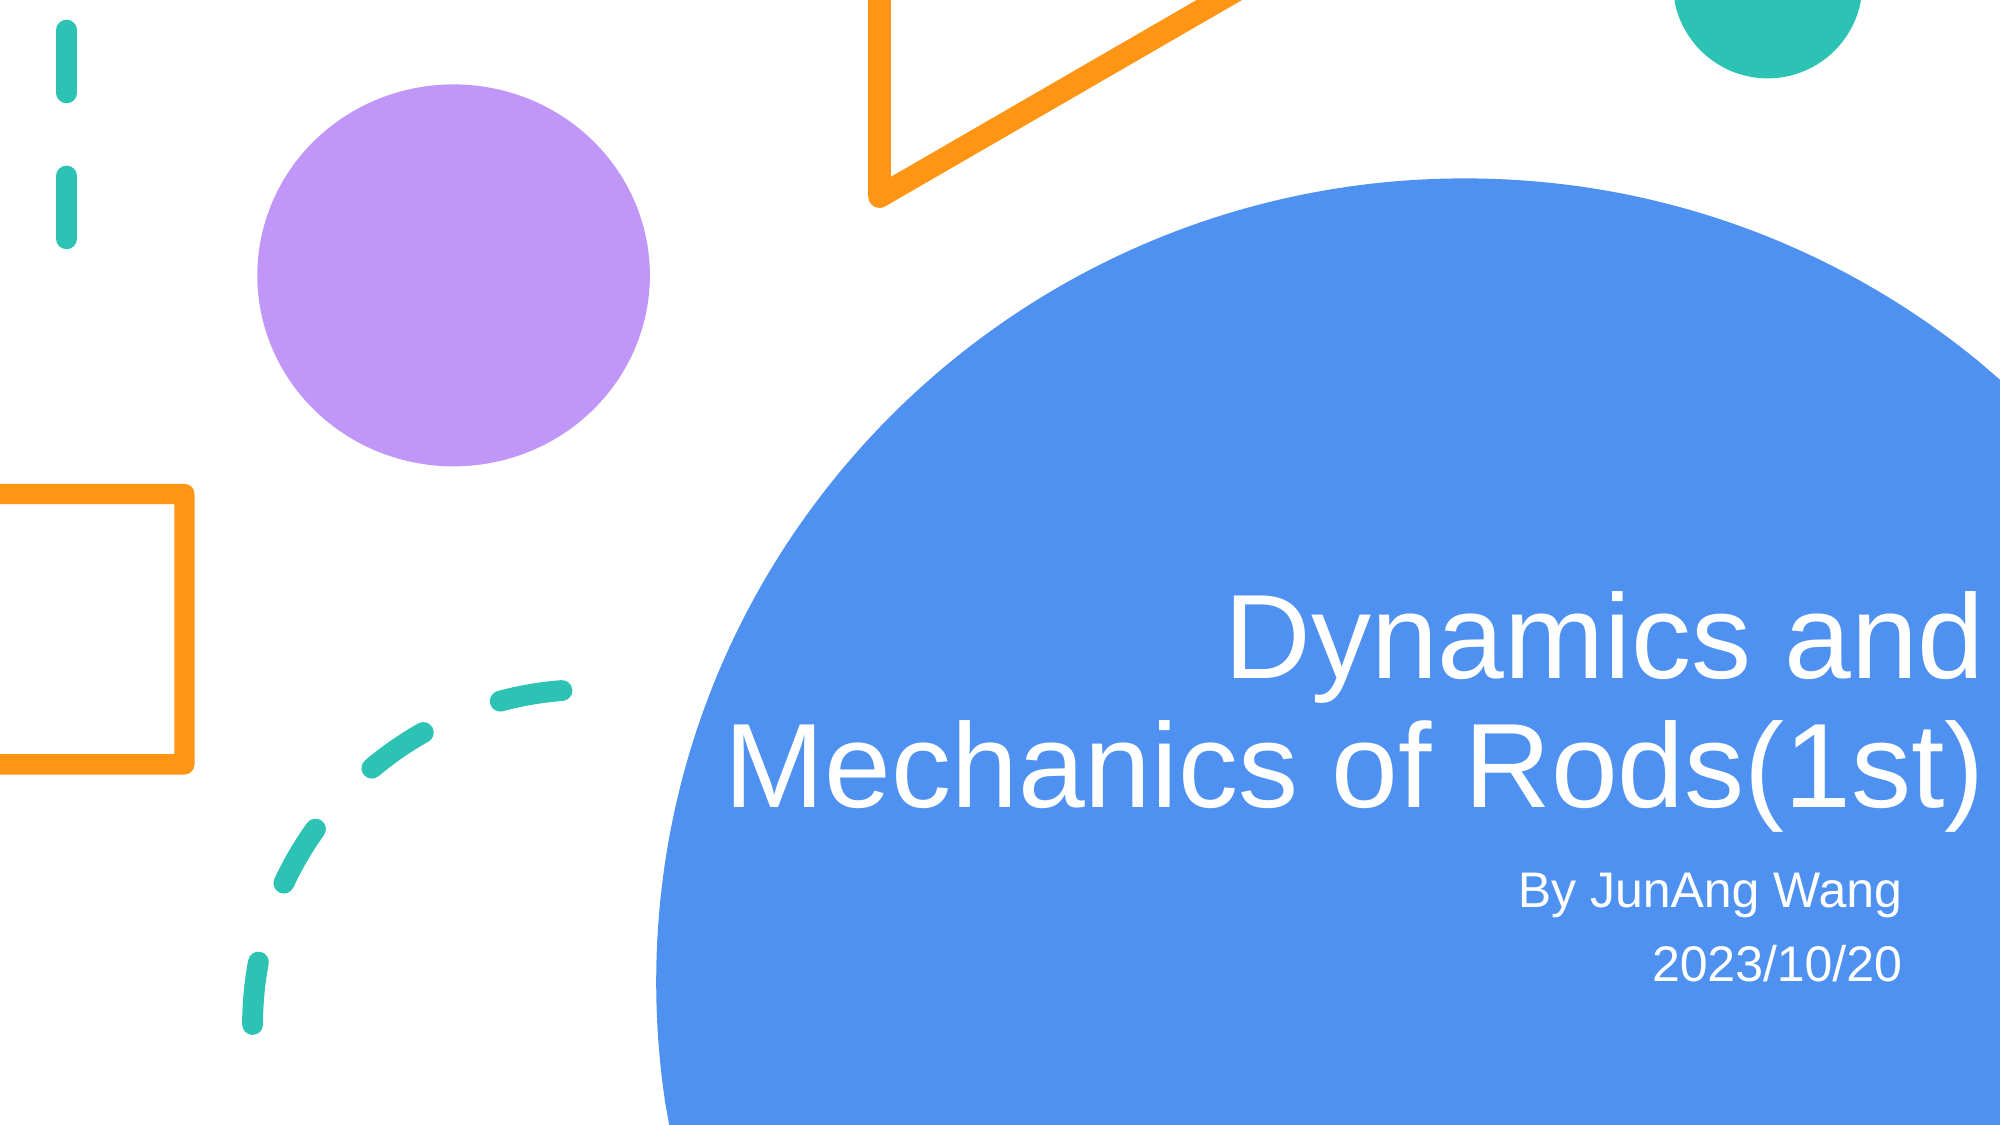

# Dynamics and Mechanics of Rods(1st)
By JunAng Wang
2023/10/20